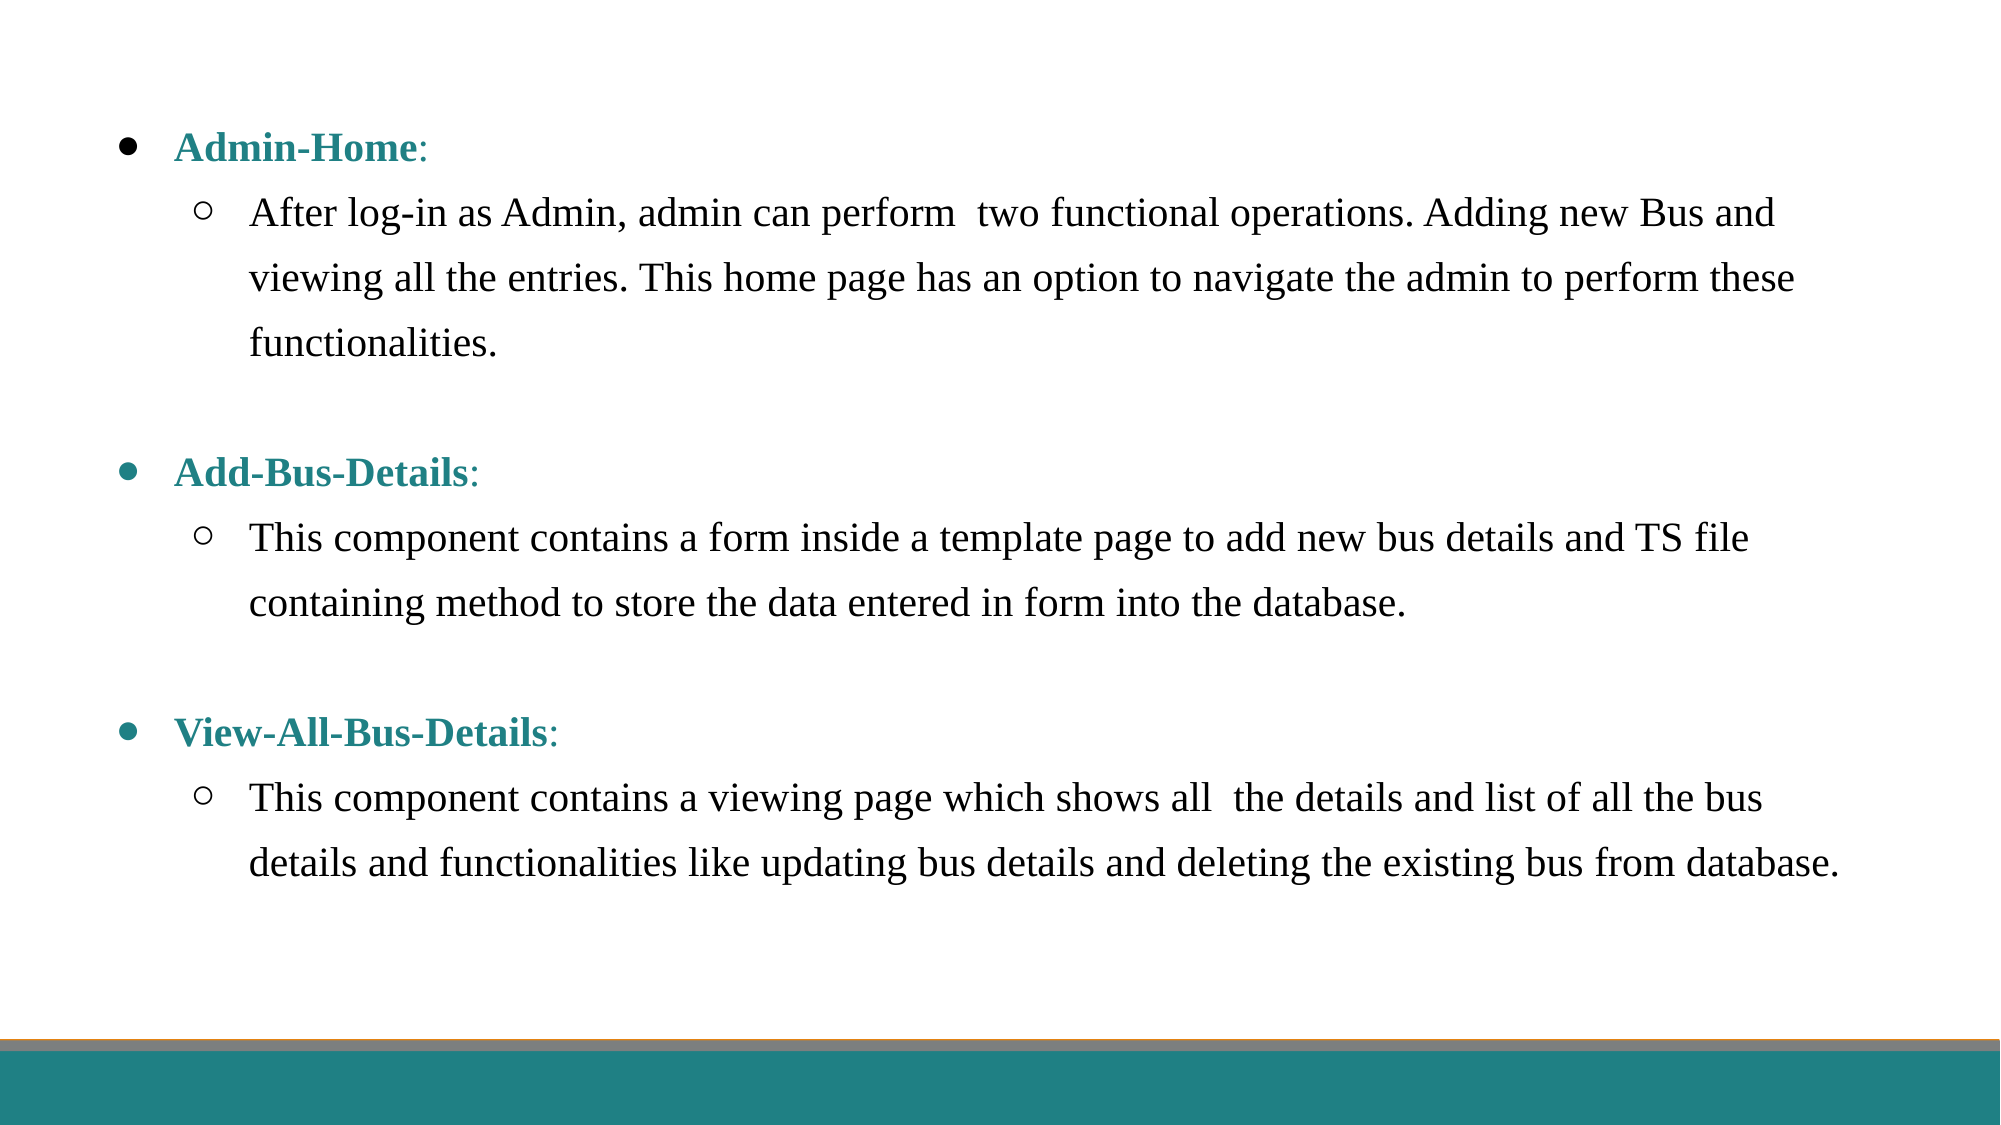

Admin-Home:
After log-in as Admin, admin can perform  two functional operations. Adding new Bus and viewing all the entries. This home page has an option to navigate the admin to perform these functionalities.

Add-Bus-Details:
This component contains a form inside a template page to add new bus details and TS file containing method to store the data entered in form into the database.

View-All-Bus-Details:
This component contains a viewing page which shows all  the details and list of all the bus details and functionalities like updating bus details and deleting the existing bus from database.